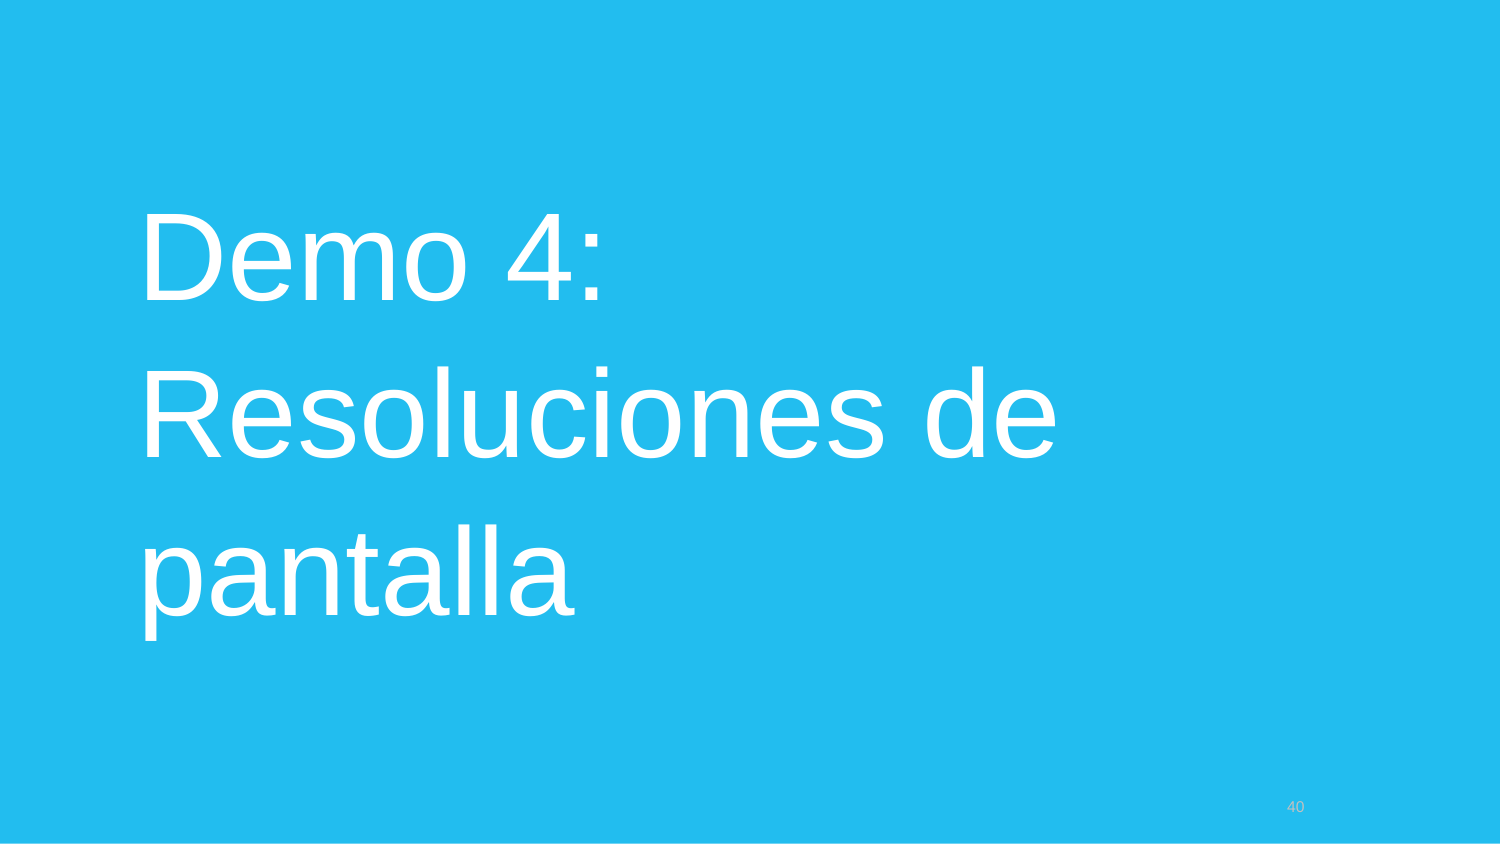

# Demo 4: Resoluciones de pantalla
40